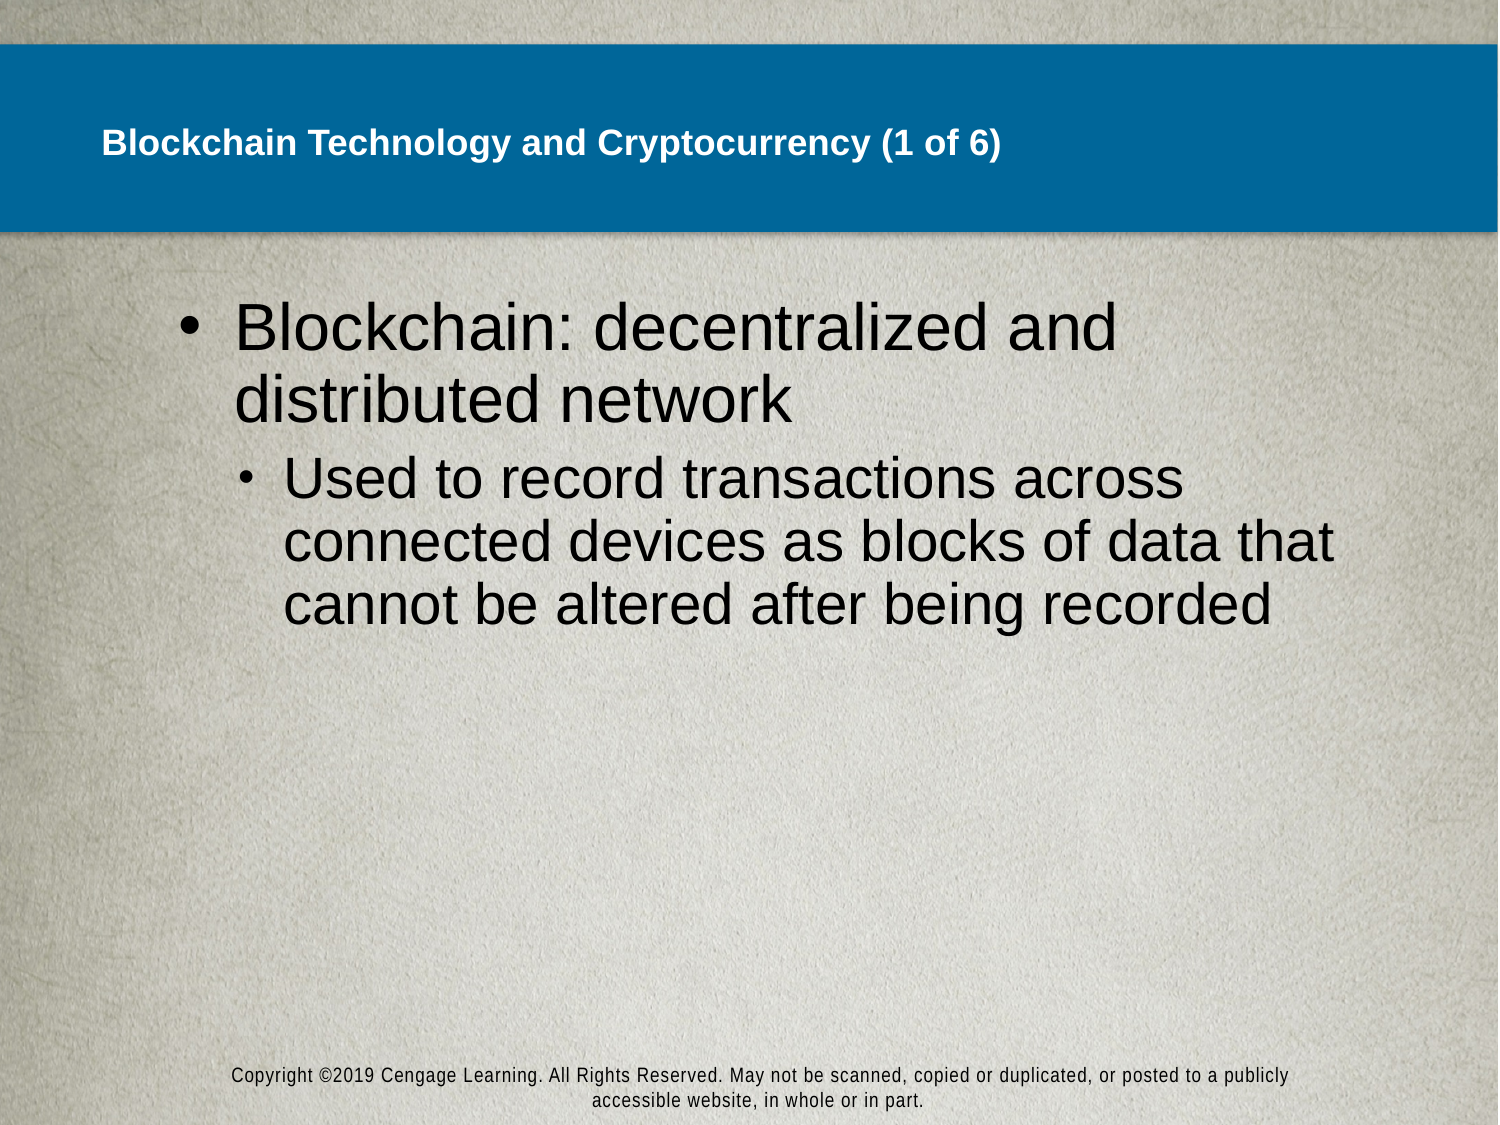

# Blockchain Technology and Cryptocurrency (1 of 6)
Blockchain: decentralized and distributed network
Used to record transactions across connected devices as blocks of data that cannot be altered after being recorded